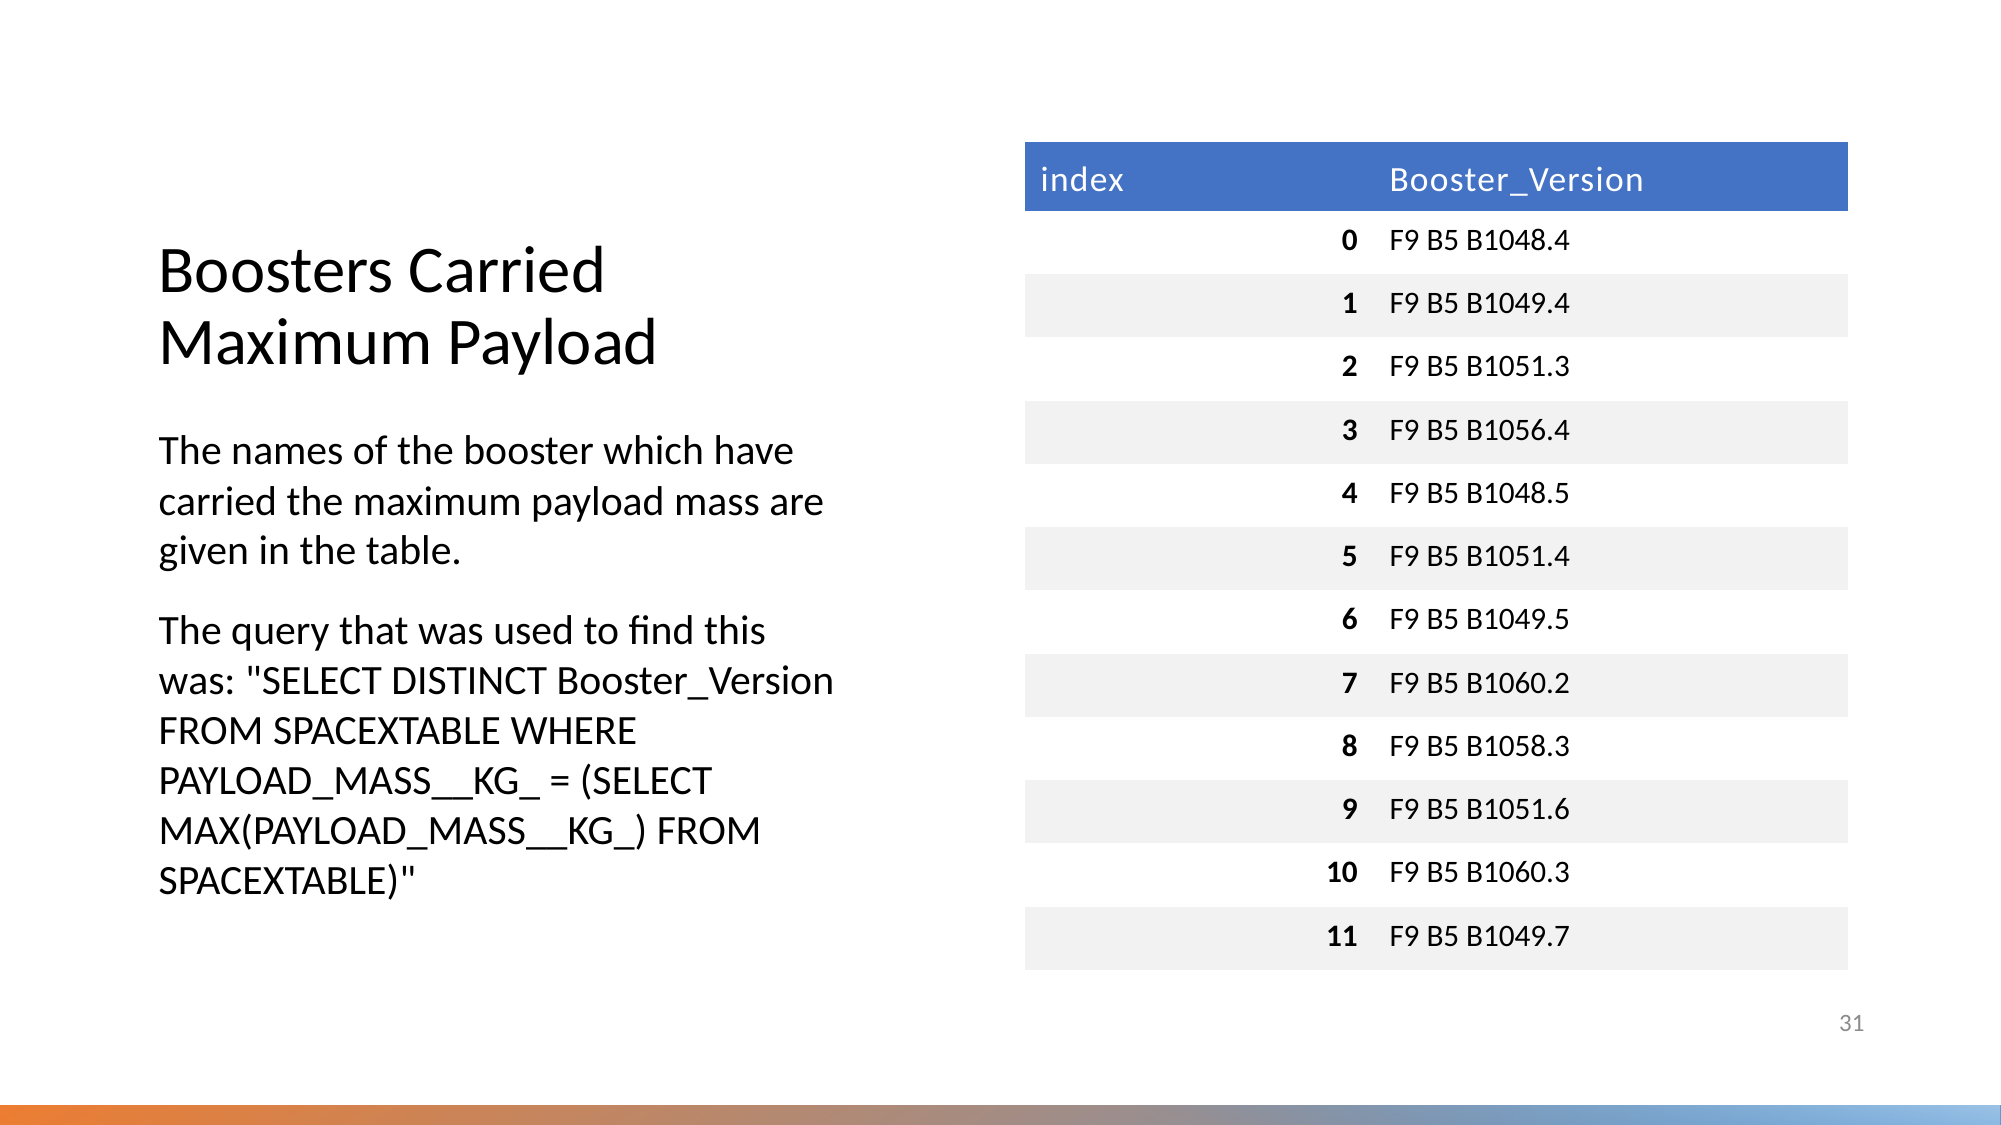

Boosters Carried Maximum Payload
| index | Booster\_Version |
| --- | --- |
| 0 | F9 B5 B1048.4 |
| 1 | F9 B5 B1049.4 |
| 2 | F9 B5 B1051.3 |
| 3 | F9 B5 B1056.4 |
| 4 | F9 B5 B1048.5 |
| 5 | F9 B5 B1051.4 |
| 6 | F9 B5 B1049.5 |
| 7 | F9 B5 B1060.2 |
| 8 | F9 B5 B1058.3 |
| 9 | F9 B5 B1051.6 |
| 10 | F9 B5 B1060.3 |
| 11 | F9 B5 B1049.7 |
The names of the booster which have carried the maximum payload mass are given in the table.
The query that was used to find this was: "SELECT DISTINCT Booster_Version FROM SPACEXTABLE WHERE PAYLOAD_MASS__KG_ = (SELECT MAX(PAYLOAD_MASS__KG_) FROM SPACEXTABLE)"

31